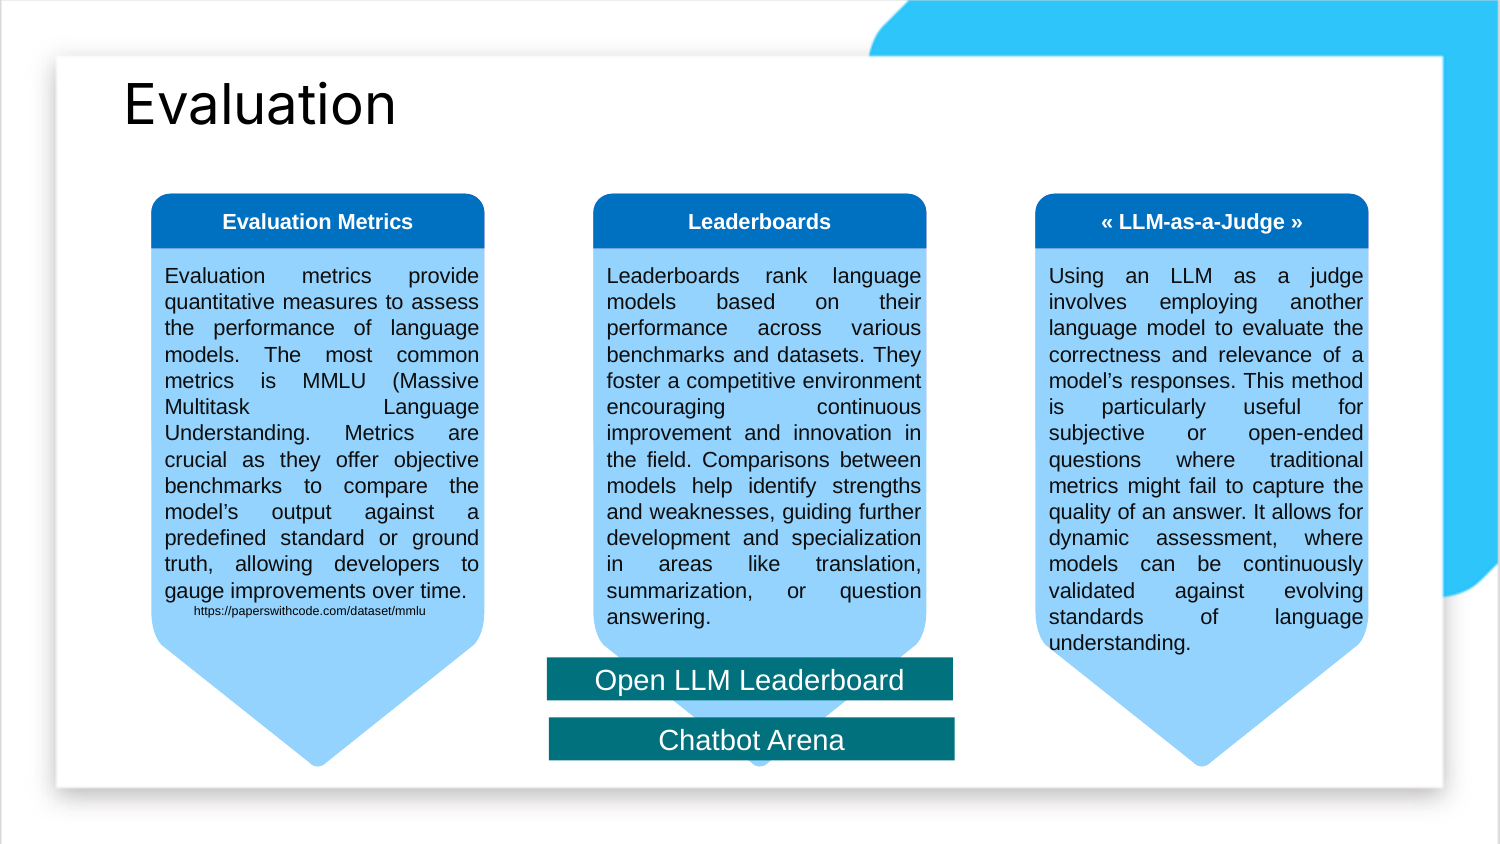

# Evaluation

Optimisation
Evaluation Metrics
Content production
Leaderboards
Automation
« LLM-as-a-Judge »
Optimising repetitive tasks
Planning and project management
Improving operational processes
Forecasting models
Evaluation metrics provide quantitative measures to assess the performance of language models. The most common metrics is MMLU (Massive Multitask Language Understanding. Metrics are crucial as they offer objective benchmarks to compare the model’s output against a predefined standard or ground truth, allowing developers to gauge improvements over time.
Image and infographic content
Video, audio and music content
Translation
UX design, websites
Writing texts and articles
Leaderboards rank language models based on their performance across various benchmarks and datasets. They foster a competitive environment encouraging continuous improvement and innovation in the field. Comparisons between models help identify strengths and weaknesses, guiding further development and specialization in areas like translation, summarization, or question answering.
Meeting minutes
Business and technology watch
Production flow,
summarising texts and documents
Predictive maintenance
Using an LLM as a judge involves employing another language model to evaluate the correctness and relevance of a model’s responses. This method is particularly useful for subjective or open-ended questions where traditional metrics might fail to capture the quality of an answer. It allows for dynamic assessment, where models can be continuously validated against evolving standards of language understanding.
https://paperswithcode.com/dataset/mmlu
Open LLM Leaderboard
Chatbot Arena